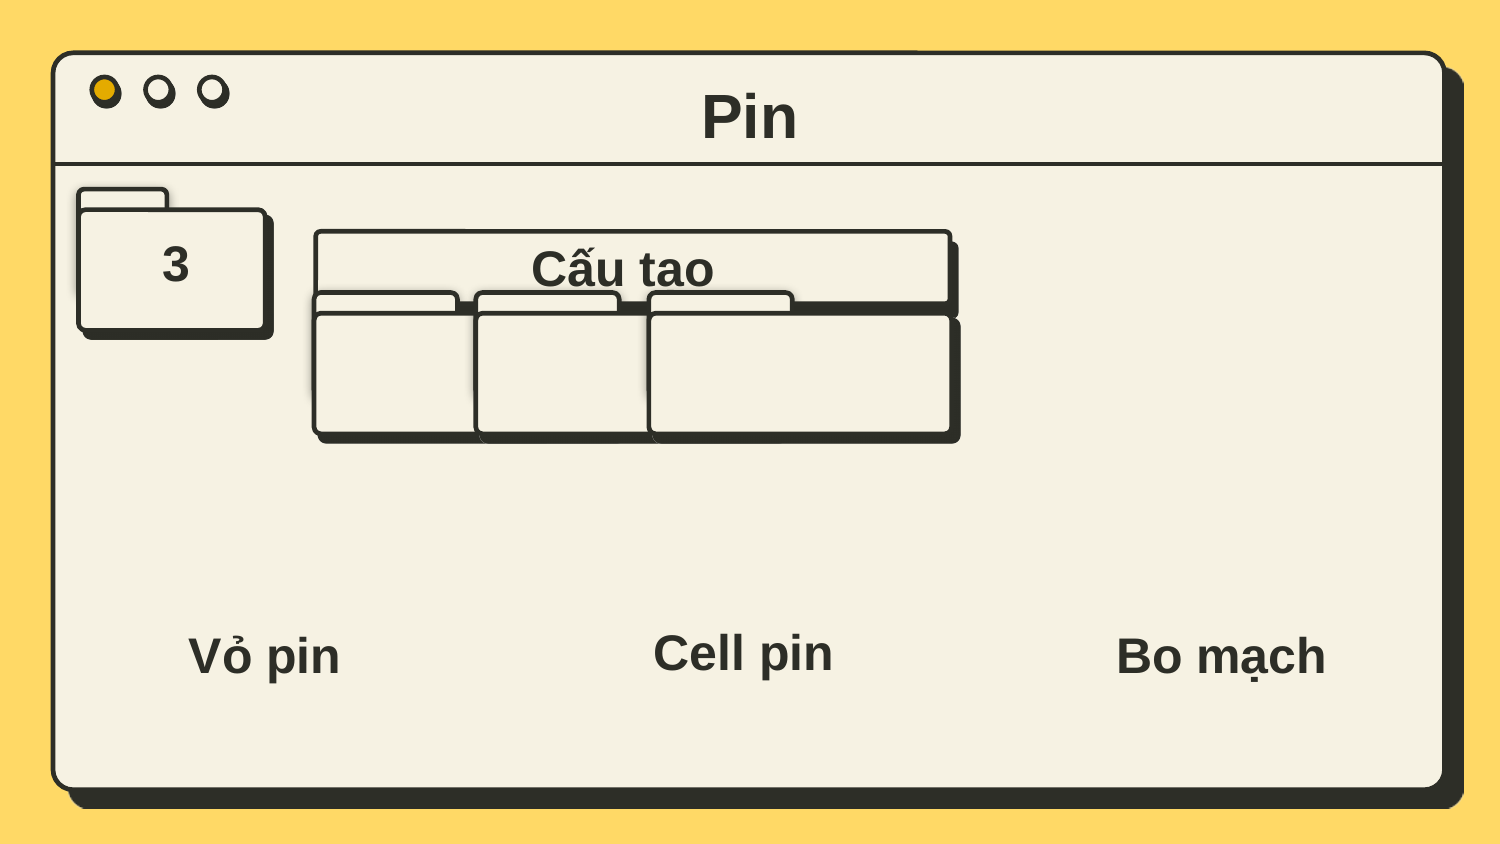

Pin

3
# Cấu tạo

Cell pin
Vỏ pin
Bo mạch